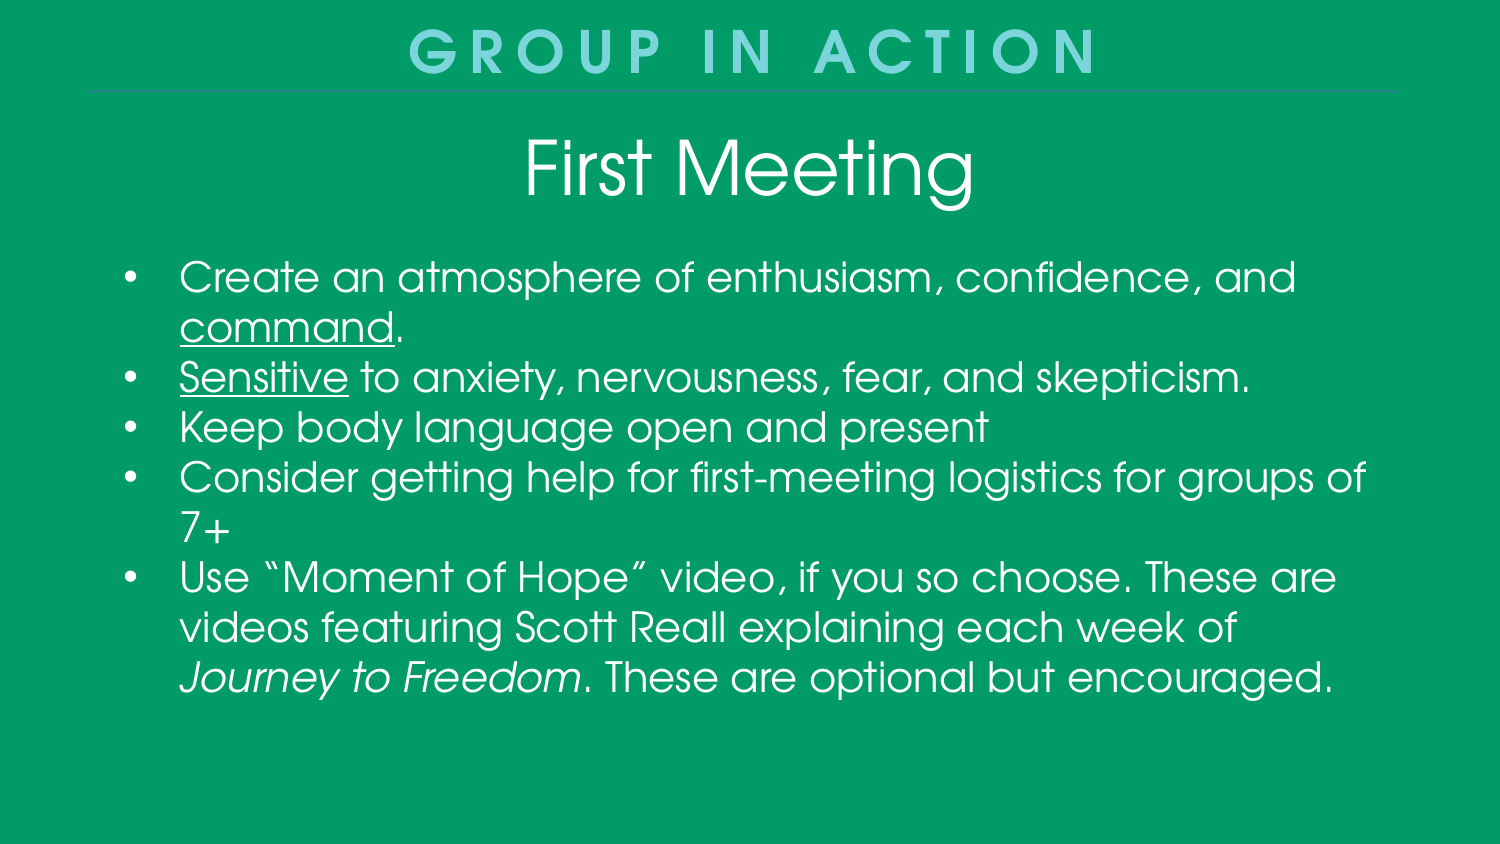

GROUP IN ACTION
First Meeting
Create an atmosphere of enthusiasm, confidence, and     command.
Sensitive to anxiety, nervousness, fear, and skepticism.
Keep body language open and present
Consider getting help for first-meeting logistics for groups of 7+
Use “Moment of Hope” video, if you so choose. These are  videos featuring Scott Reall explaining each week of           Journey to Freedom. These are optional but encouraged.